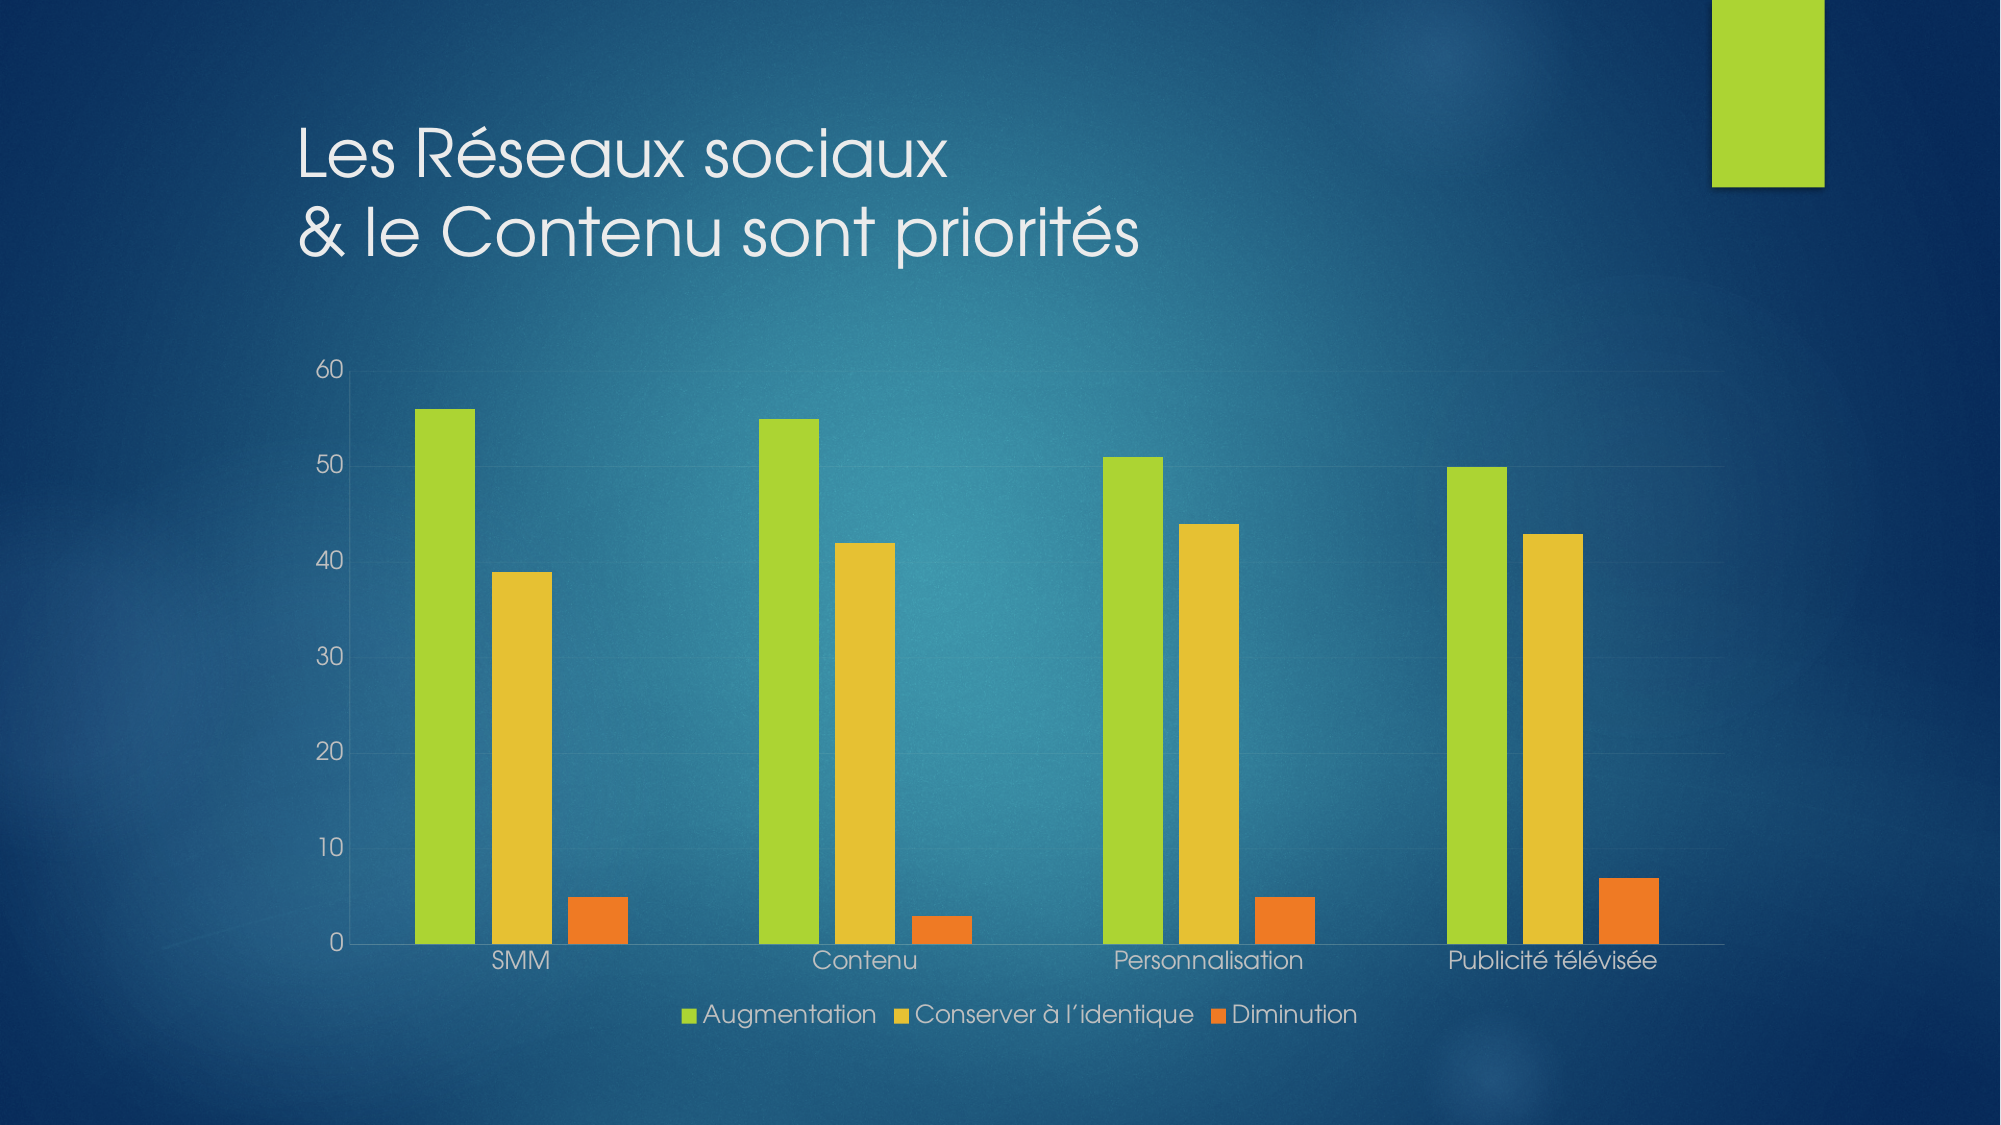

# Les Réseaux sociaux & le Contenu sont priorités

### Chart

| Category | Augmentation | Conserver à l’identique | Diminution |
|---|---|---|---|
| SMM | 56.0 | 39.0 | 5.0 |
| Contenu | 55.0 | 42.0 | 3.0 |
| Personnalisation | 51.0 | 44.0 | 5.0 |
| Publicité télévisée | 50.0 | 43.0 | 7.0 |